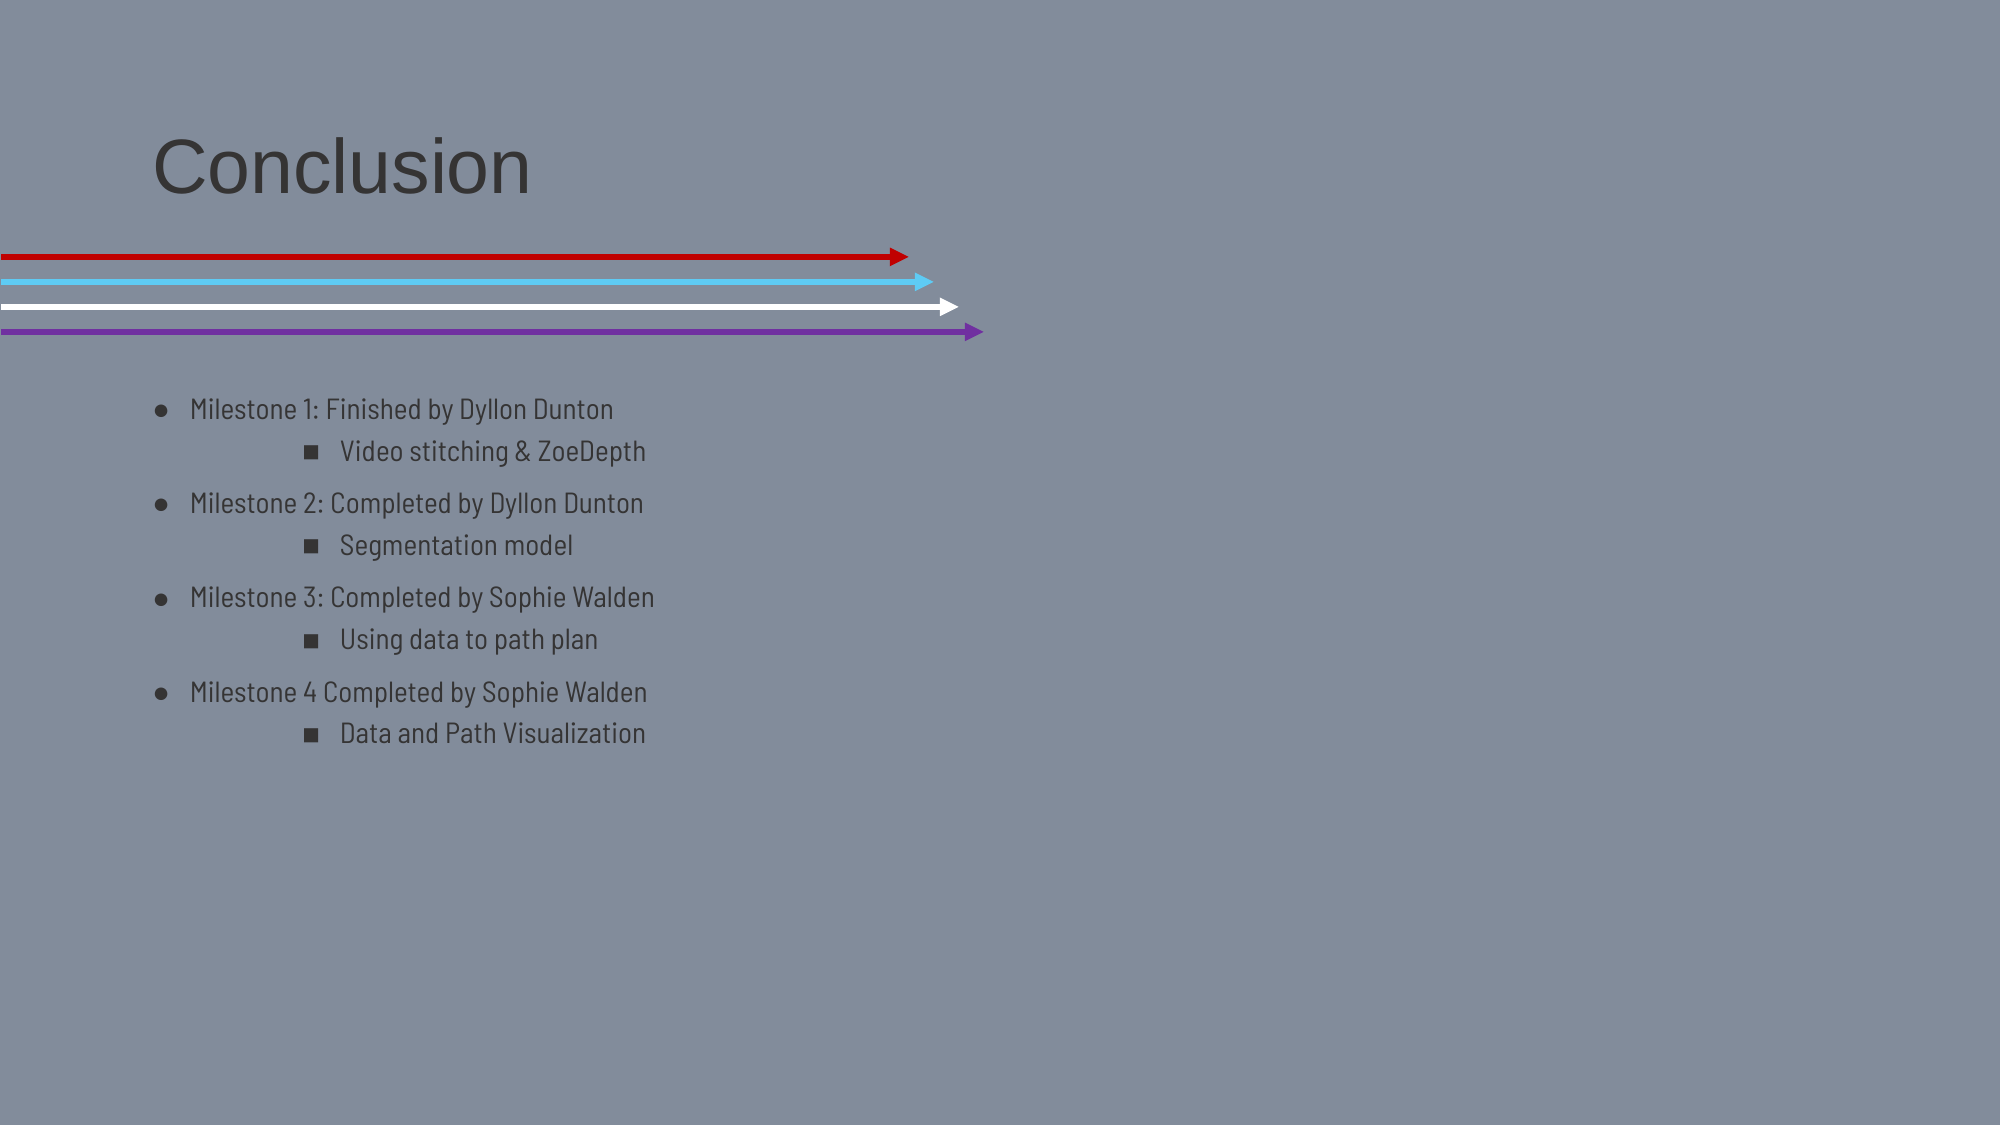

# Conclusion
Milestone 1: Finished by Dyllon Dunton
Video stitching & ZoeDepth
Milestone 2: Completed by Dyllon Dunton
Segmentation model
Milestone 3: Completed by Sophie Walden
Using data to path plan
Milestone 4 Completed by Sophie Walden
Data and Path Visualization